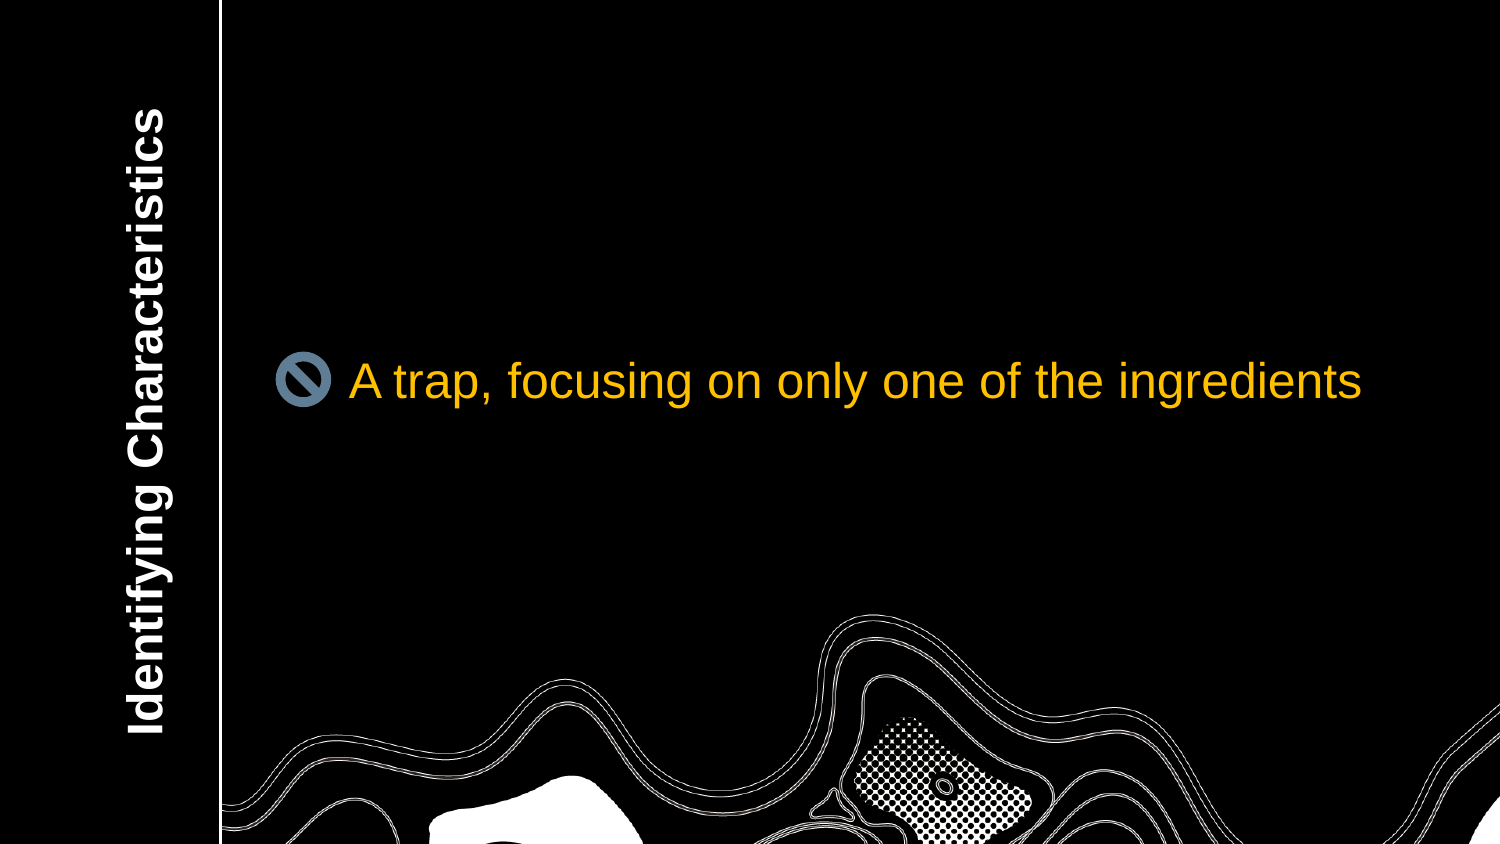

A trap, focusing on only one of the ingredients

# Identifying Characteristics